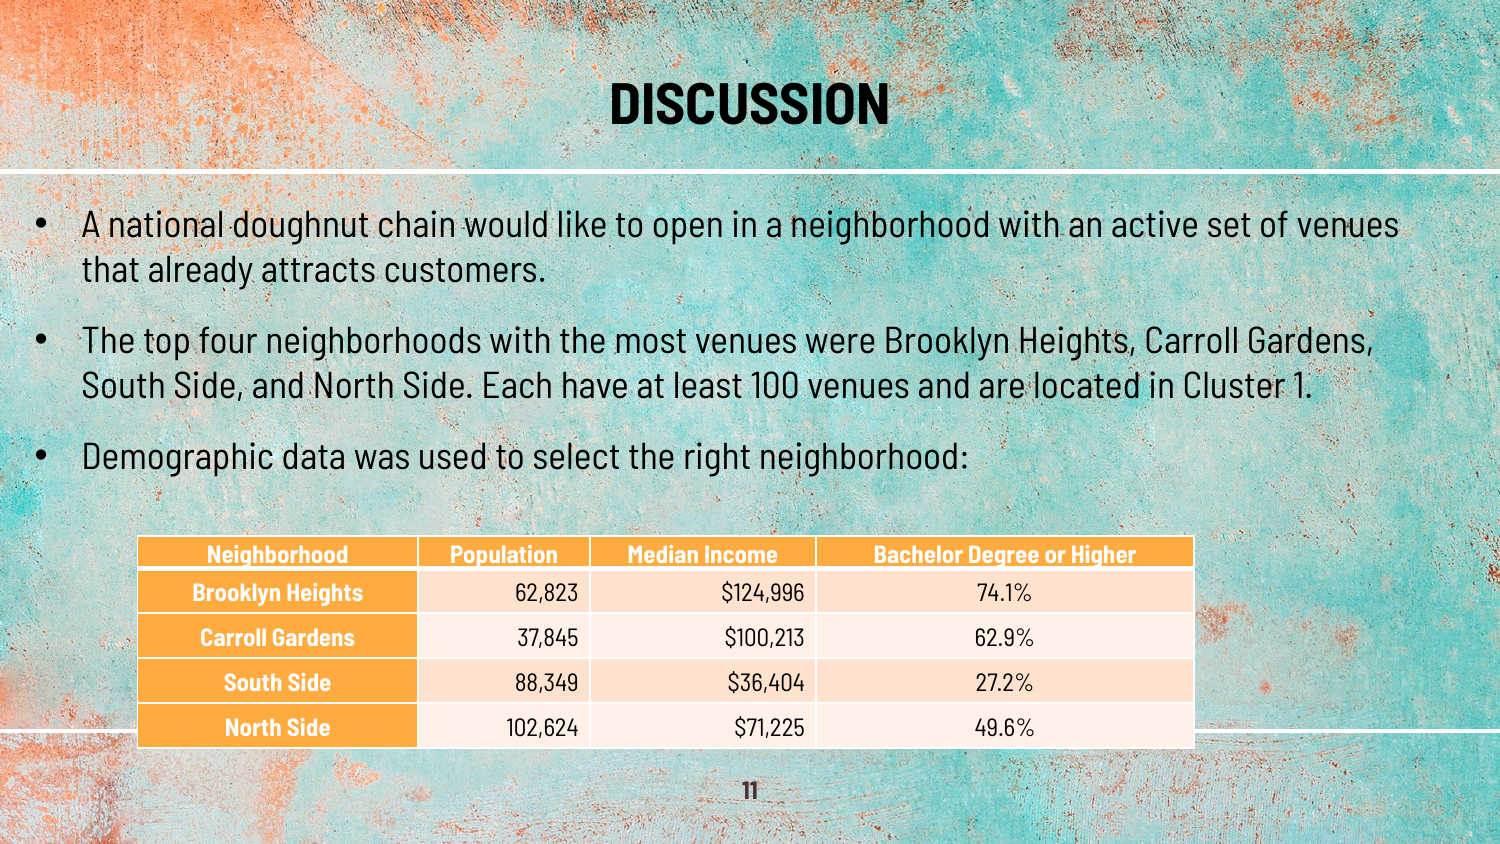

# DISCUSSION
A national doughnut chain would like to open in a neighborhood with an active set of venues that already attracts customers.

The top four neighborhoods with the most venues were Brooklyn Heights, Carroll Gardens, South Side, and North Side. Each have at least 100 venues and are located in Cluster 1.

Demographic data was used to select the right neighborhood:

| Neighborhood | Population | Median Income | Bachelor Degree or Higher |
| --- | --- | --- | --- |
| Brooklyn Heights | 62,823 | $124,996 | 74.1% |
| Carroll Gardens | 37,845 | $100,213 | 62.9% |
| South Side | 88,349 | $36,404 | 27.2% |
| North Side | 102,624 | $71,225 | 49.6% |
11